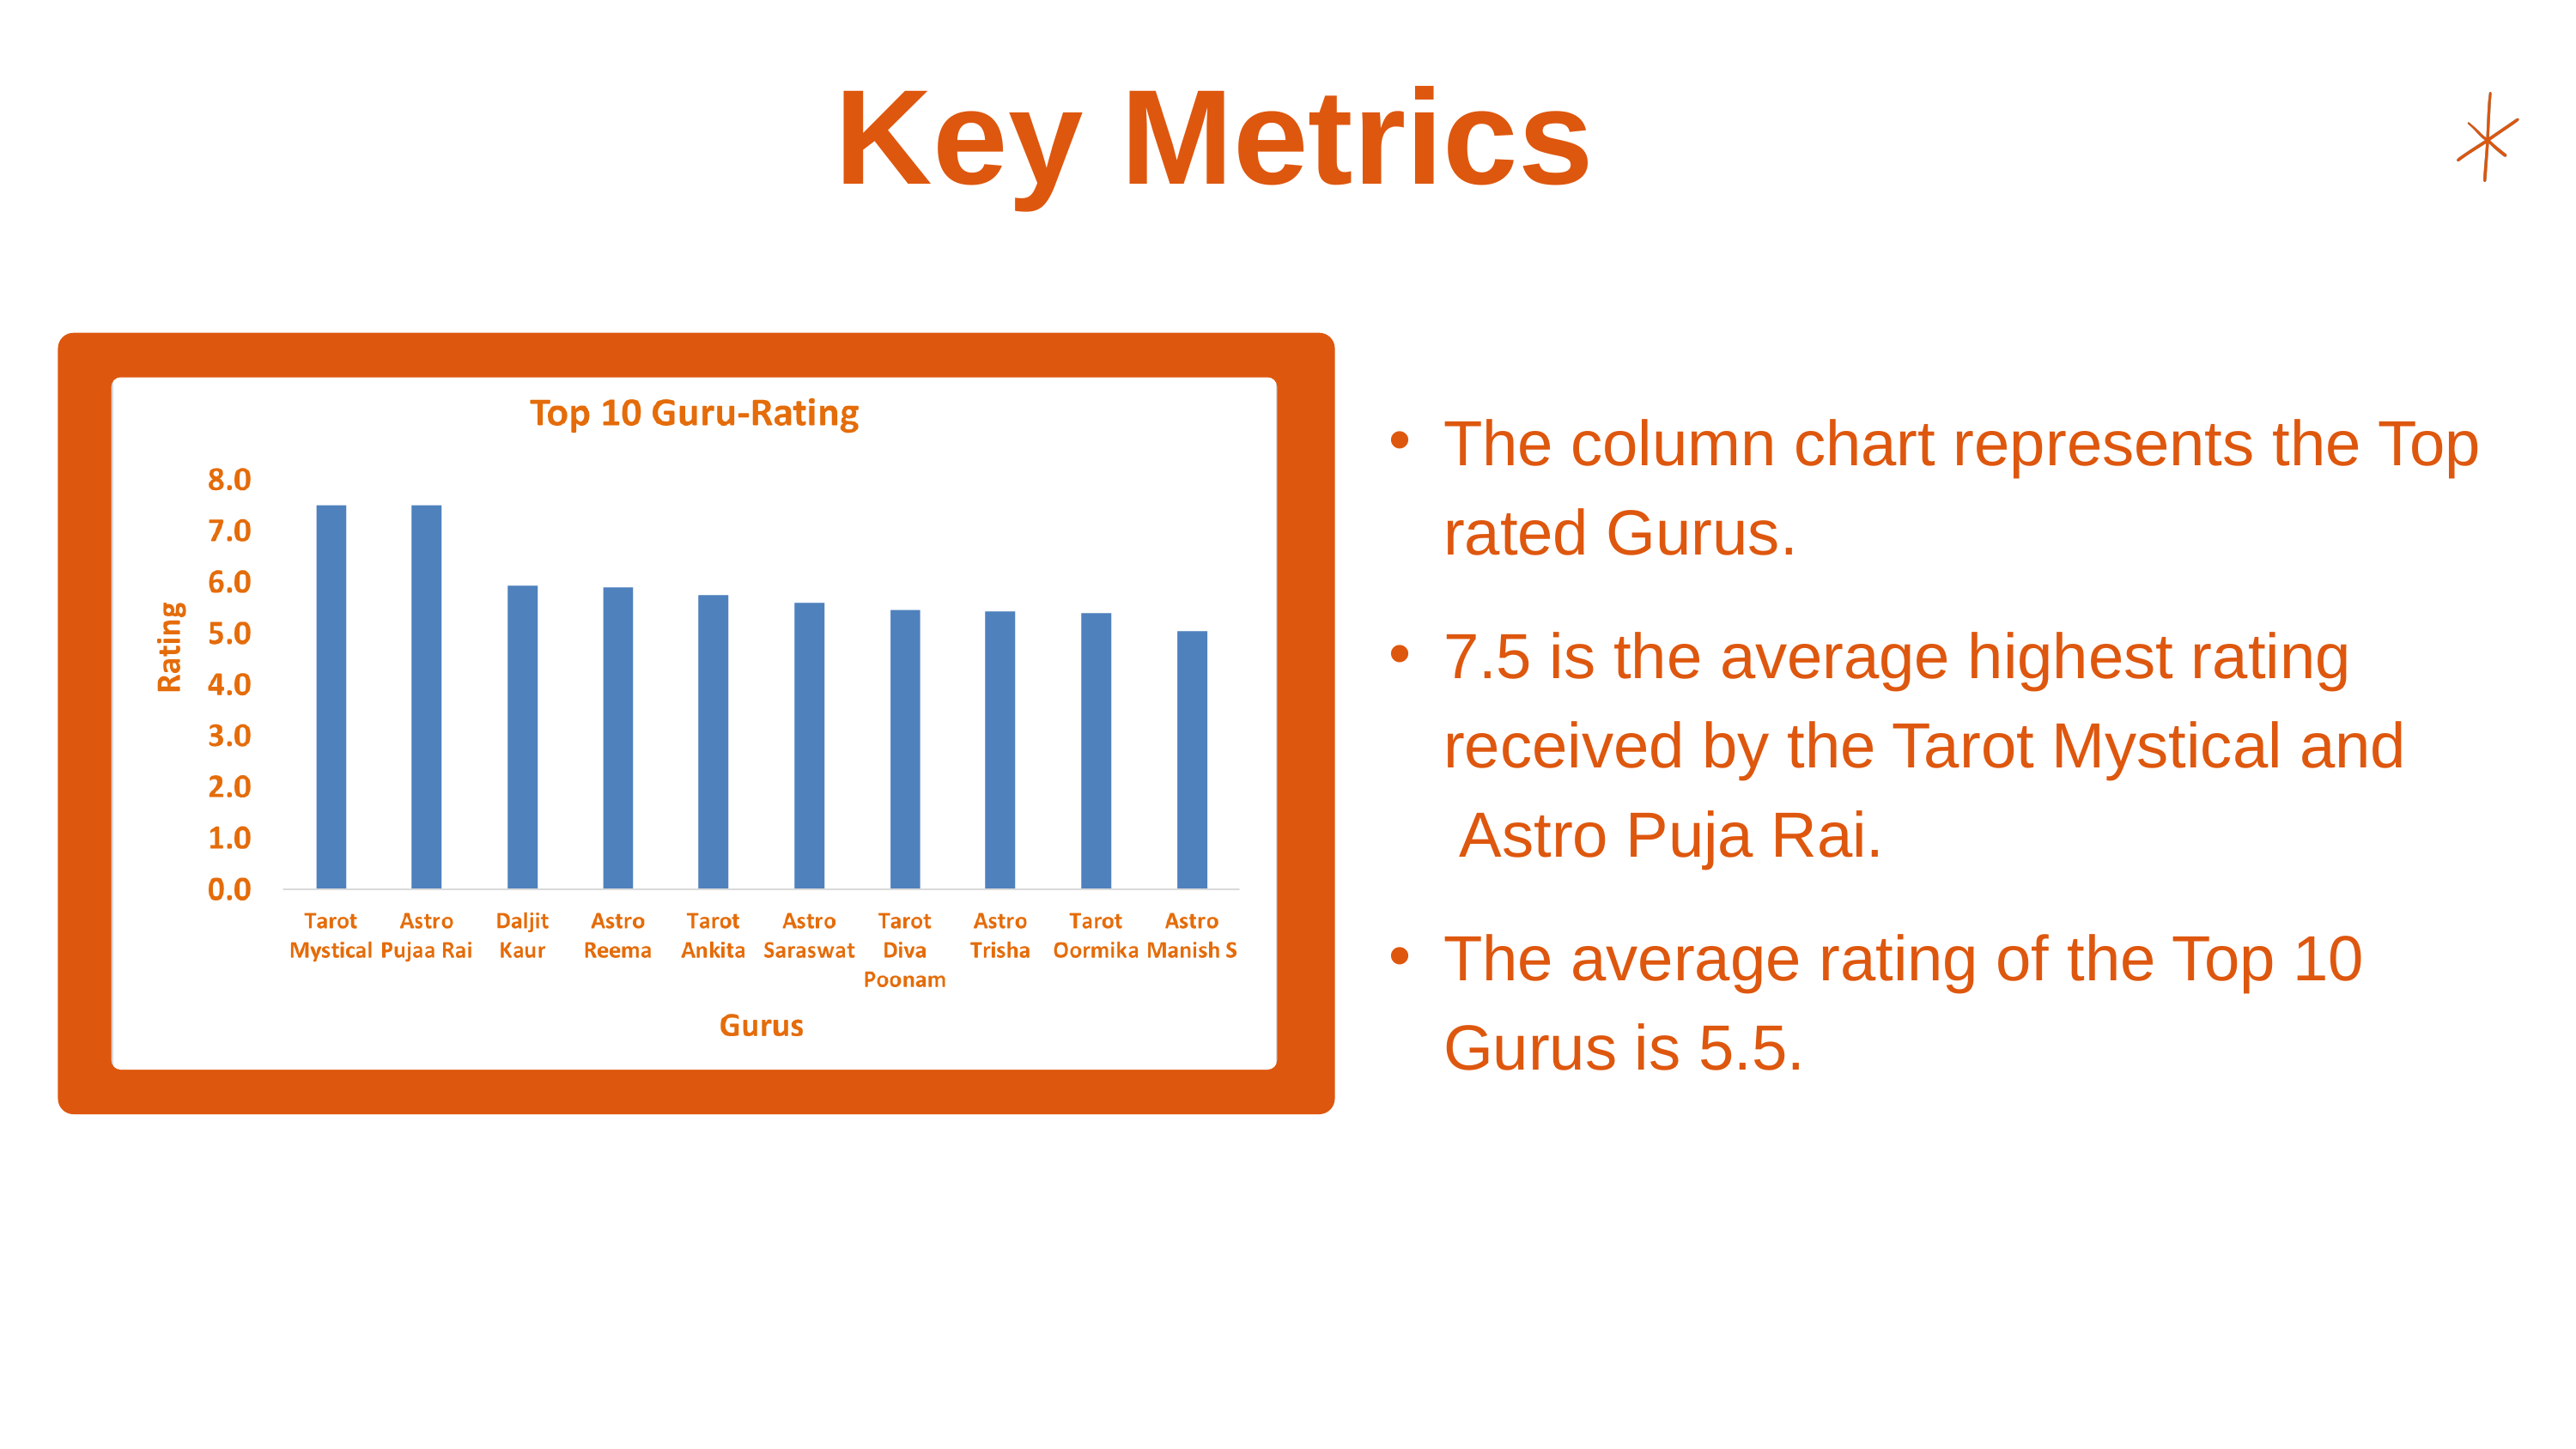

Key Metrics

The column chart represents the Top rated Gurus.
7.5 is the average highest rating received by the Tarot Mystical and
       Astro Puja Rai.

The average rating of the Top 10 Gurus is 5.5.